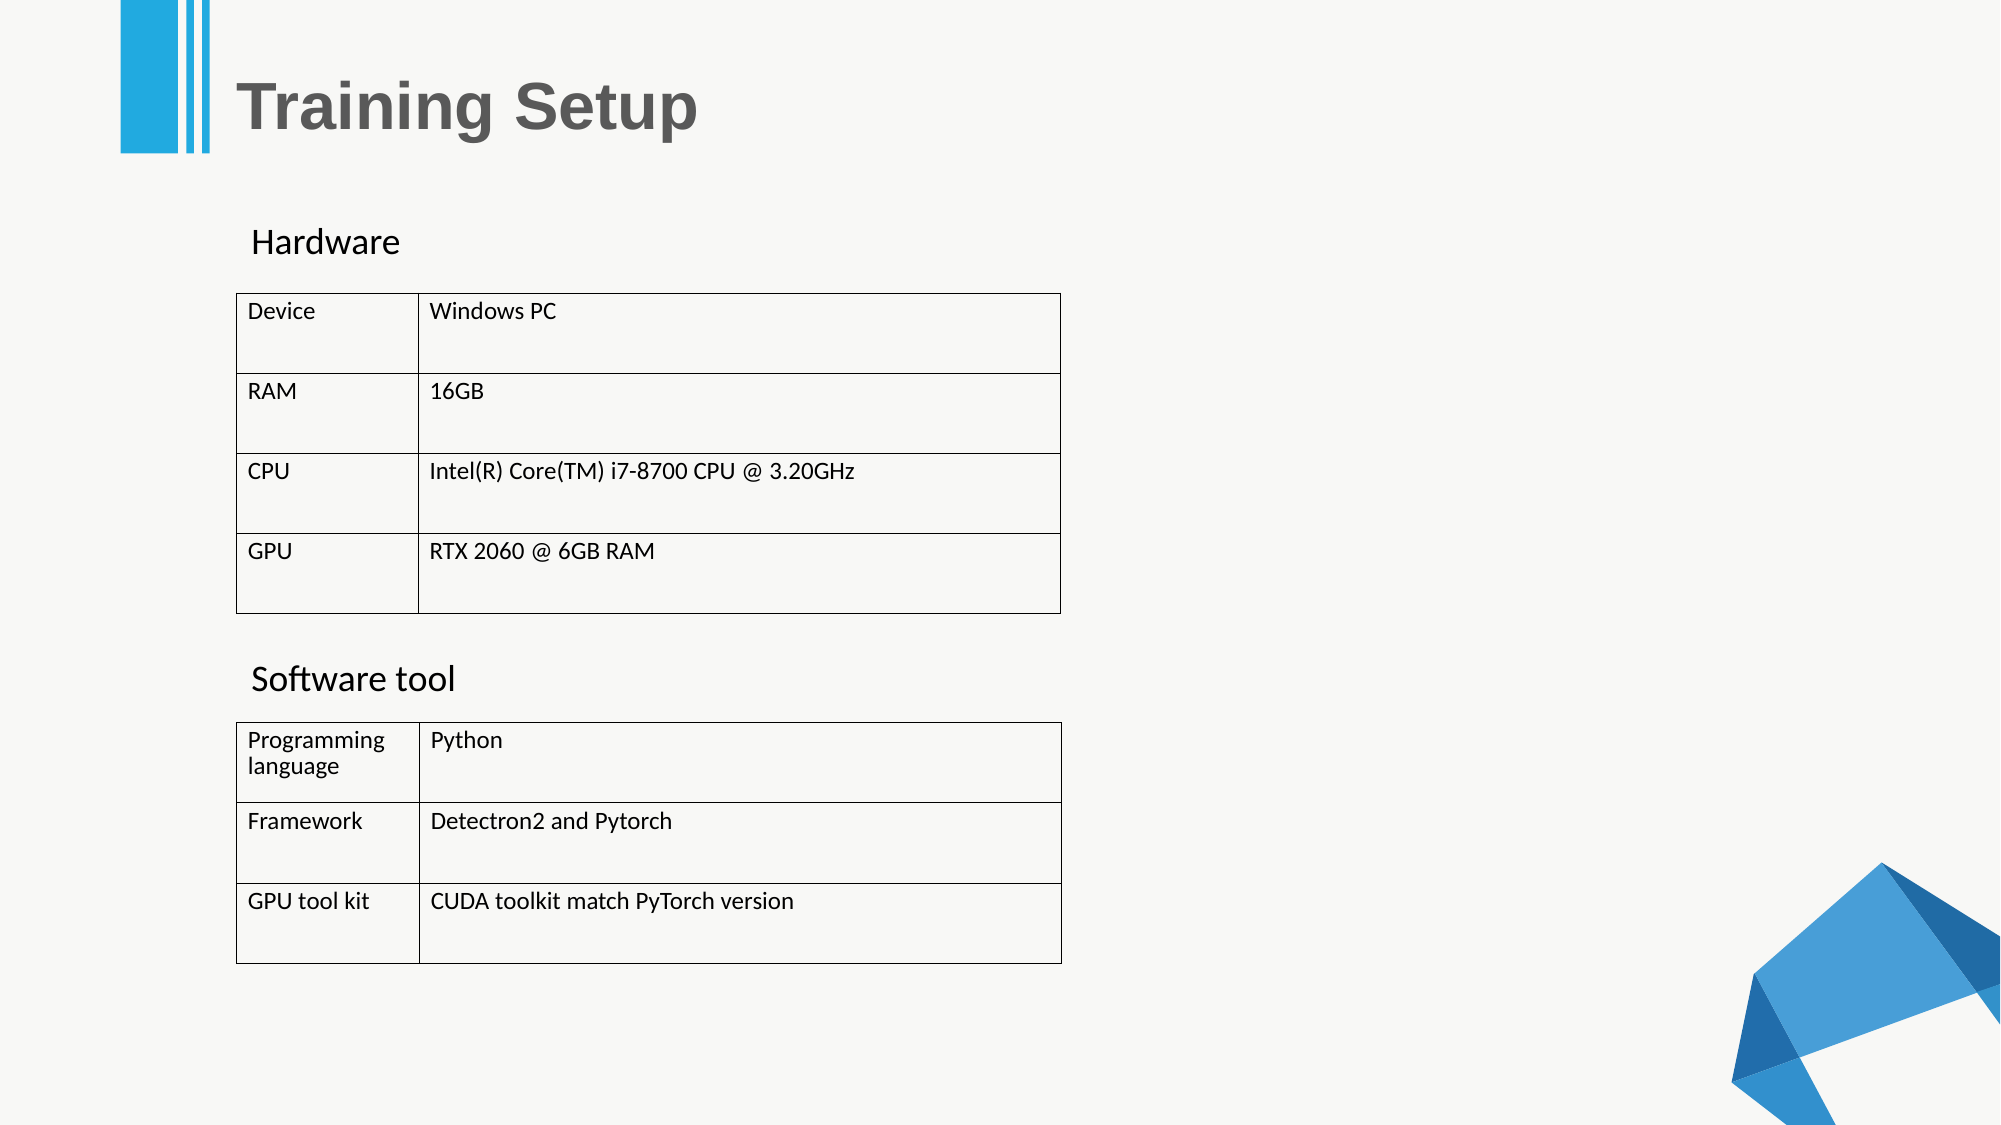

Training Setup

Hardware
| Device | Windows PC |
| --- | --- |
| RAM | 16GB |
| CPU | Intel(R) Core(TM) i7-8700 CPU @ 3.20GHz |
| GPU | RTX 2060 @ 6GB RAM |
Software tool
| Programming language | Python |
| --- | --- |
| Framework | Detectron2 and Pytorch |
| GPU tool kit | CUDA toolkit match PyTorch version |